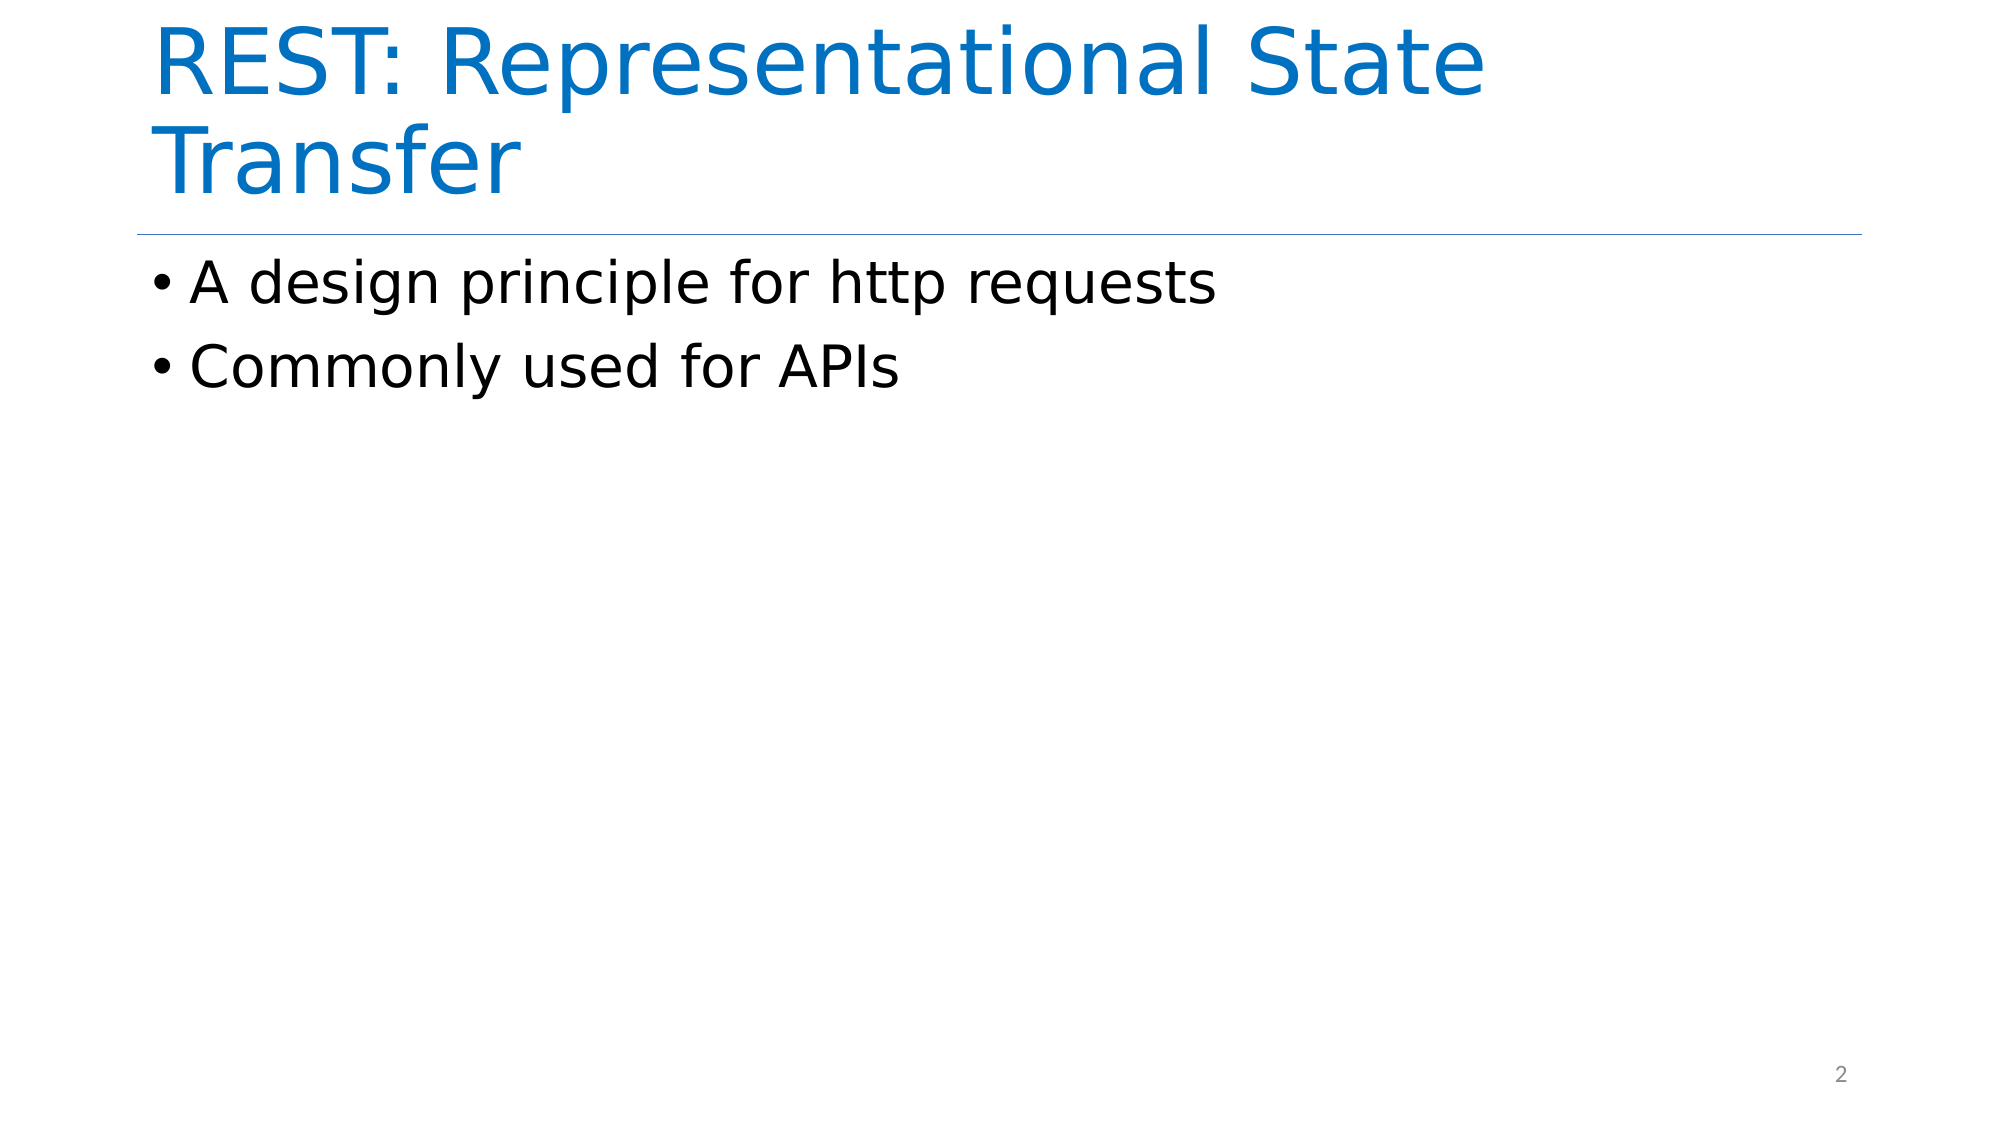

# REST: Representational State Transfer
A design principle for http requests
Commonly used for APIs
2